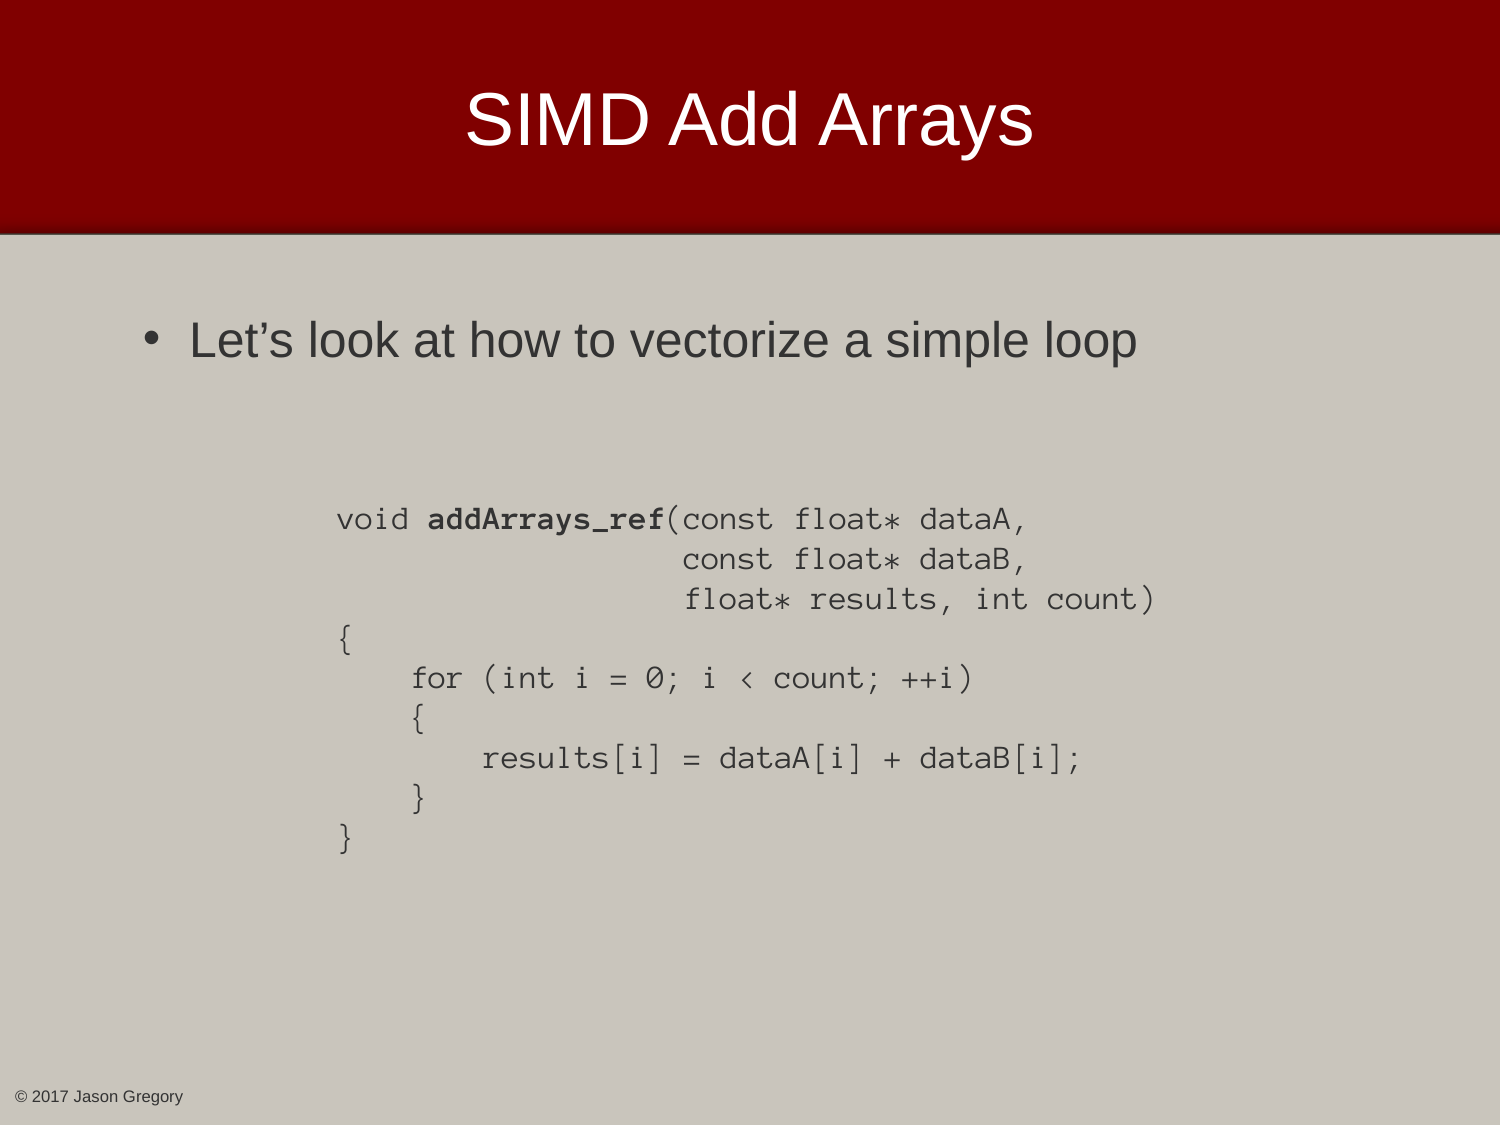

# SIMD Add Arrays
Let’s look at how to vectorize a simple loop
void addArrays_ref(const float* dataA,
                   const float* dataB,
                   float* results, int count)
{
    for (int i = 0; i < count; ++i)
    {
        results[i] = dataA[i] + dataB[i];
    }
}
© 2017 Jason Gregory